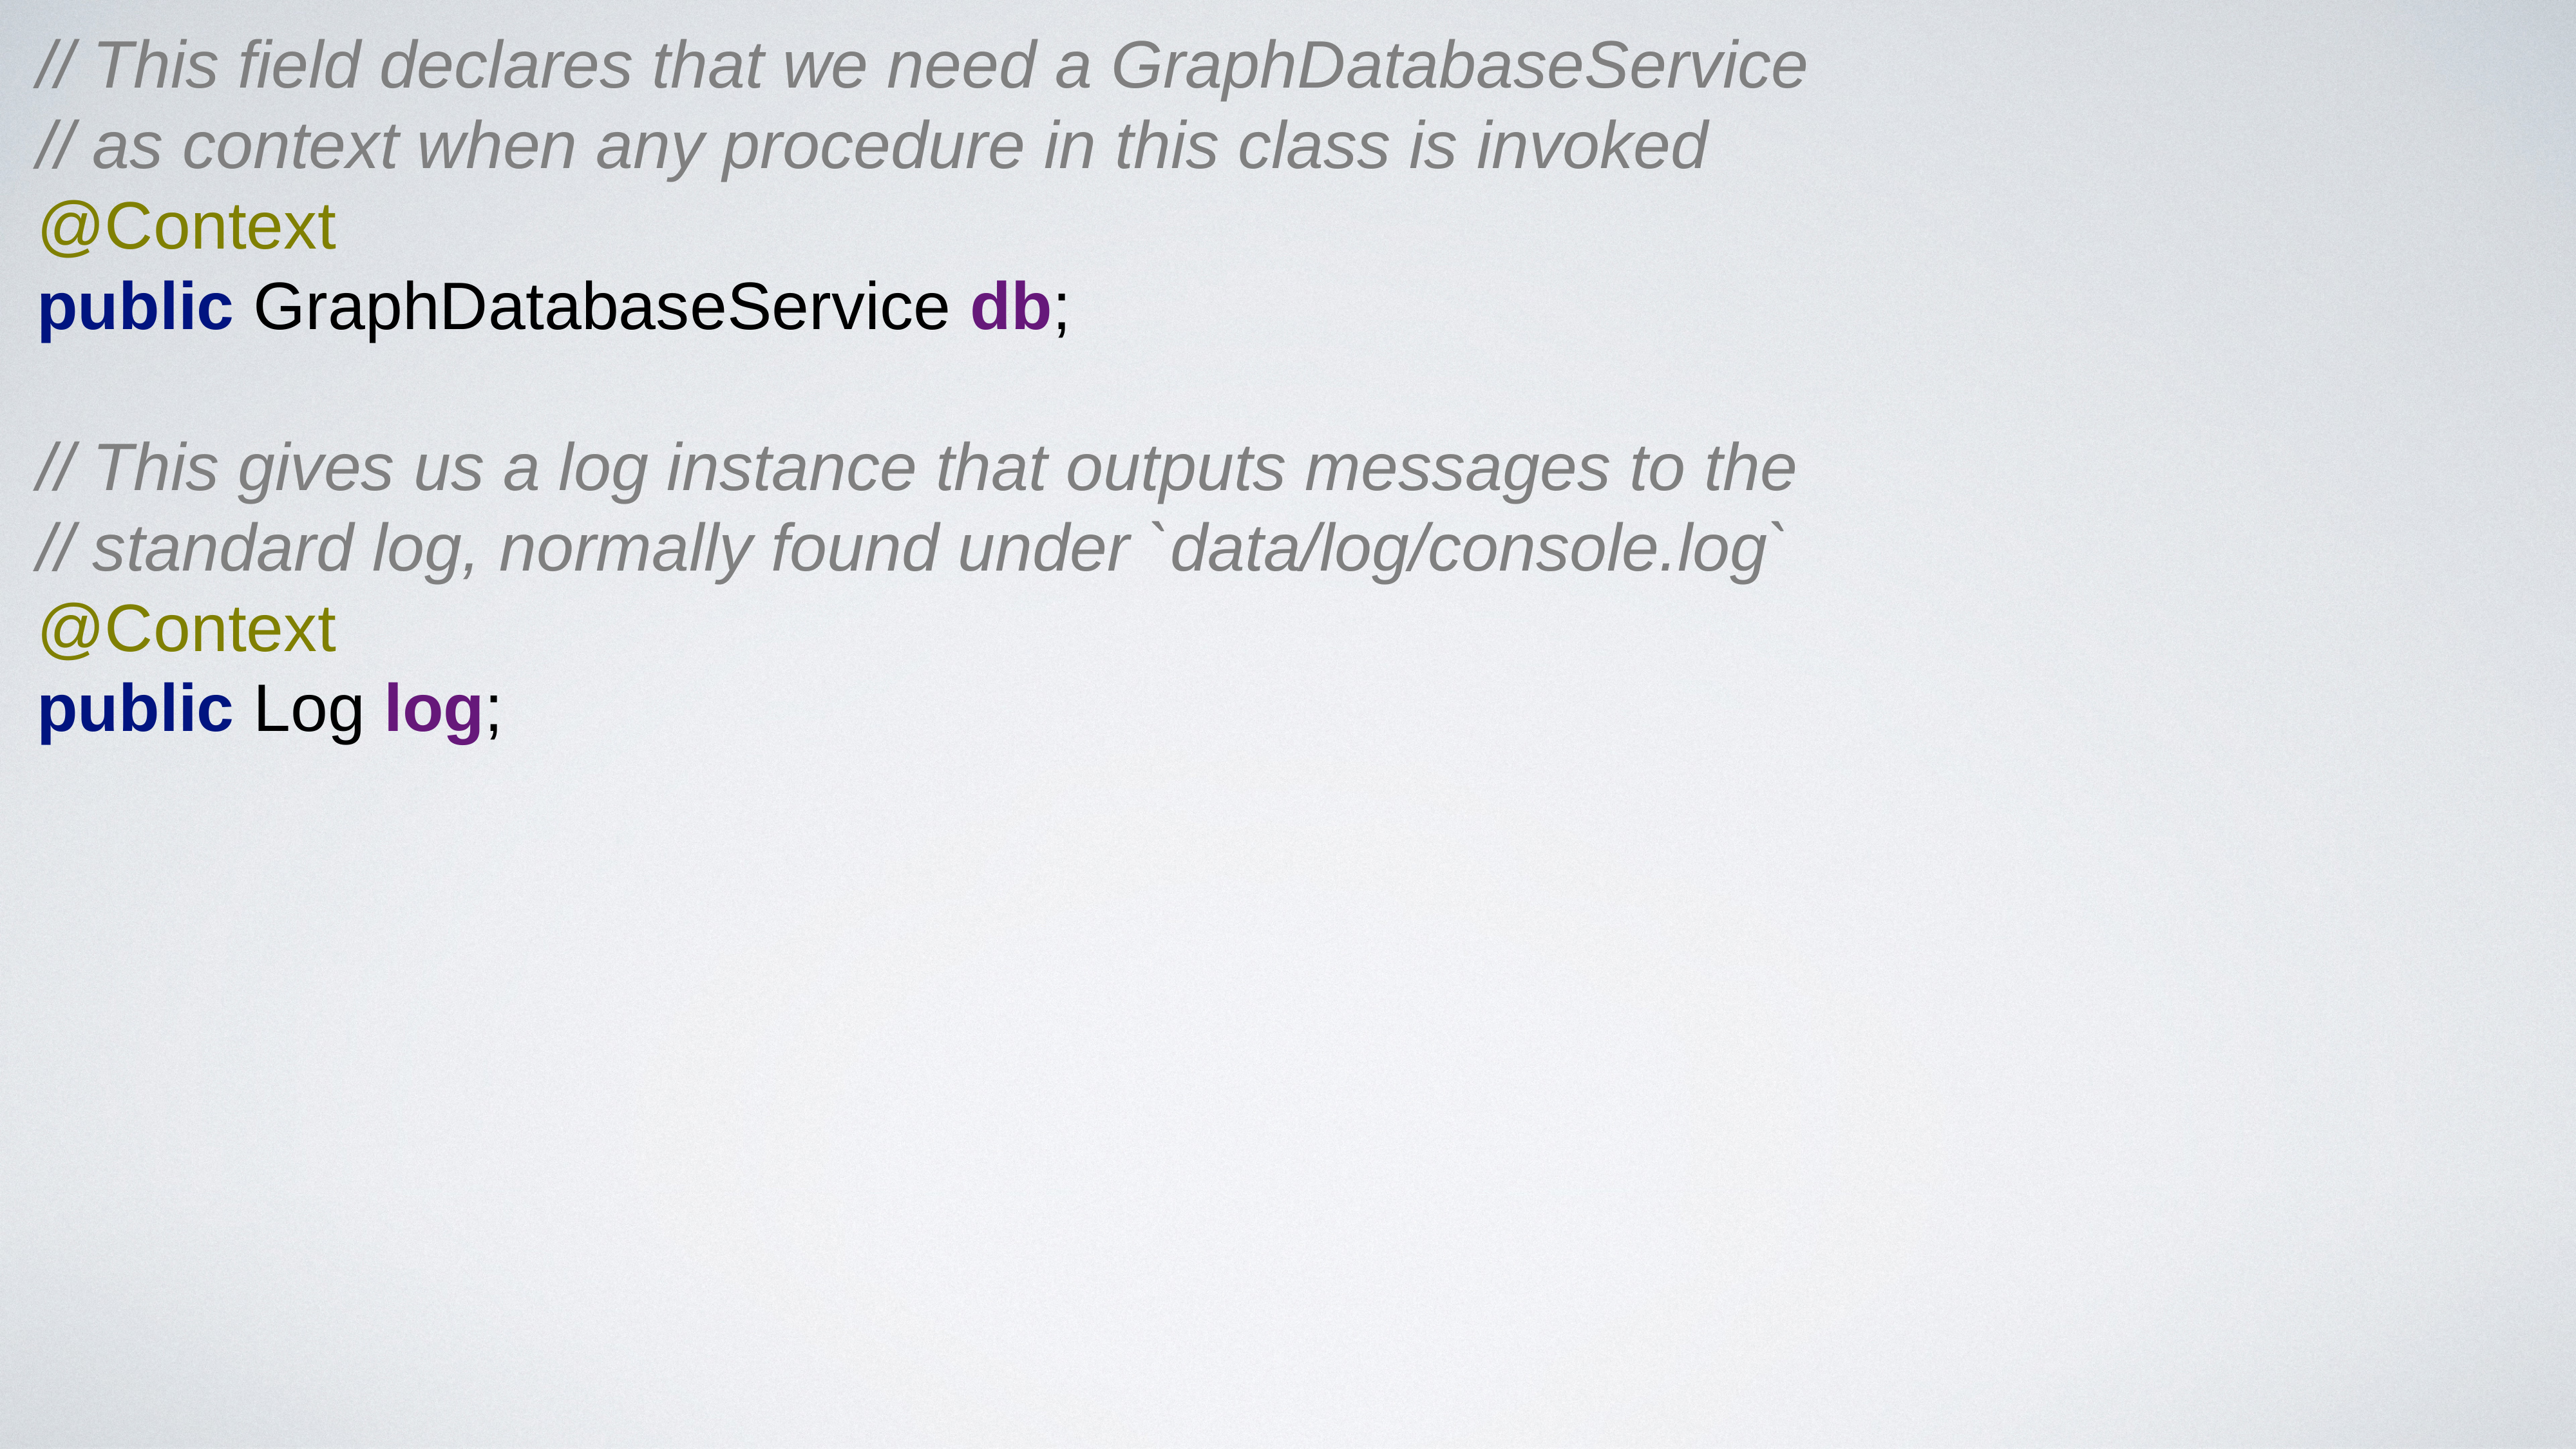

// This field declares that we need a GraphDatabaseService
// as context when any procedure in this class is invoked
@Context
public GraphDatabaseService db;

// This gives us a log instance that outputs messages to the
// standard log, normally found under `data/log/console.log`
@Context
public Log log;